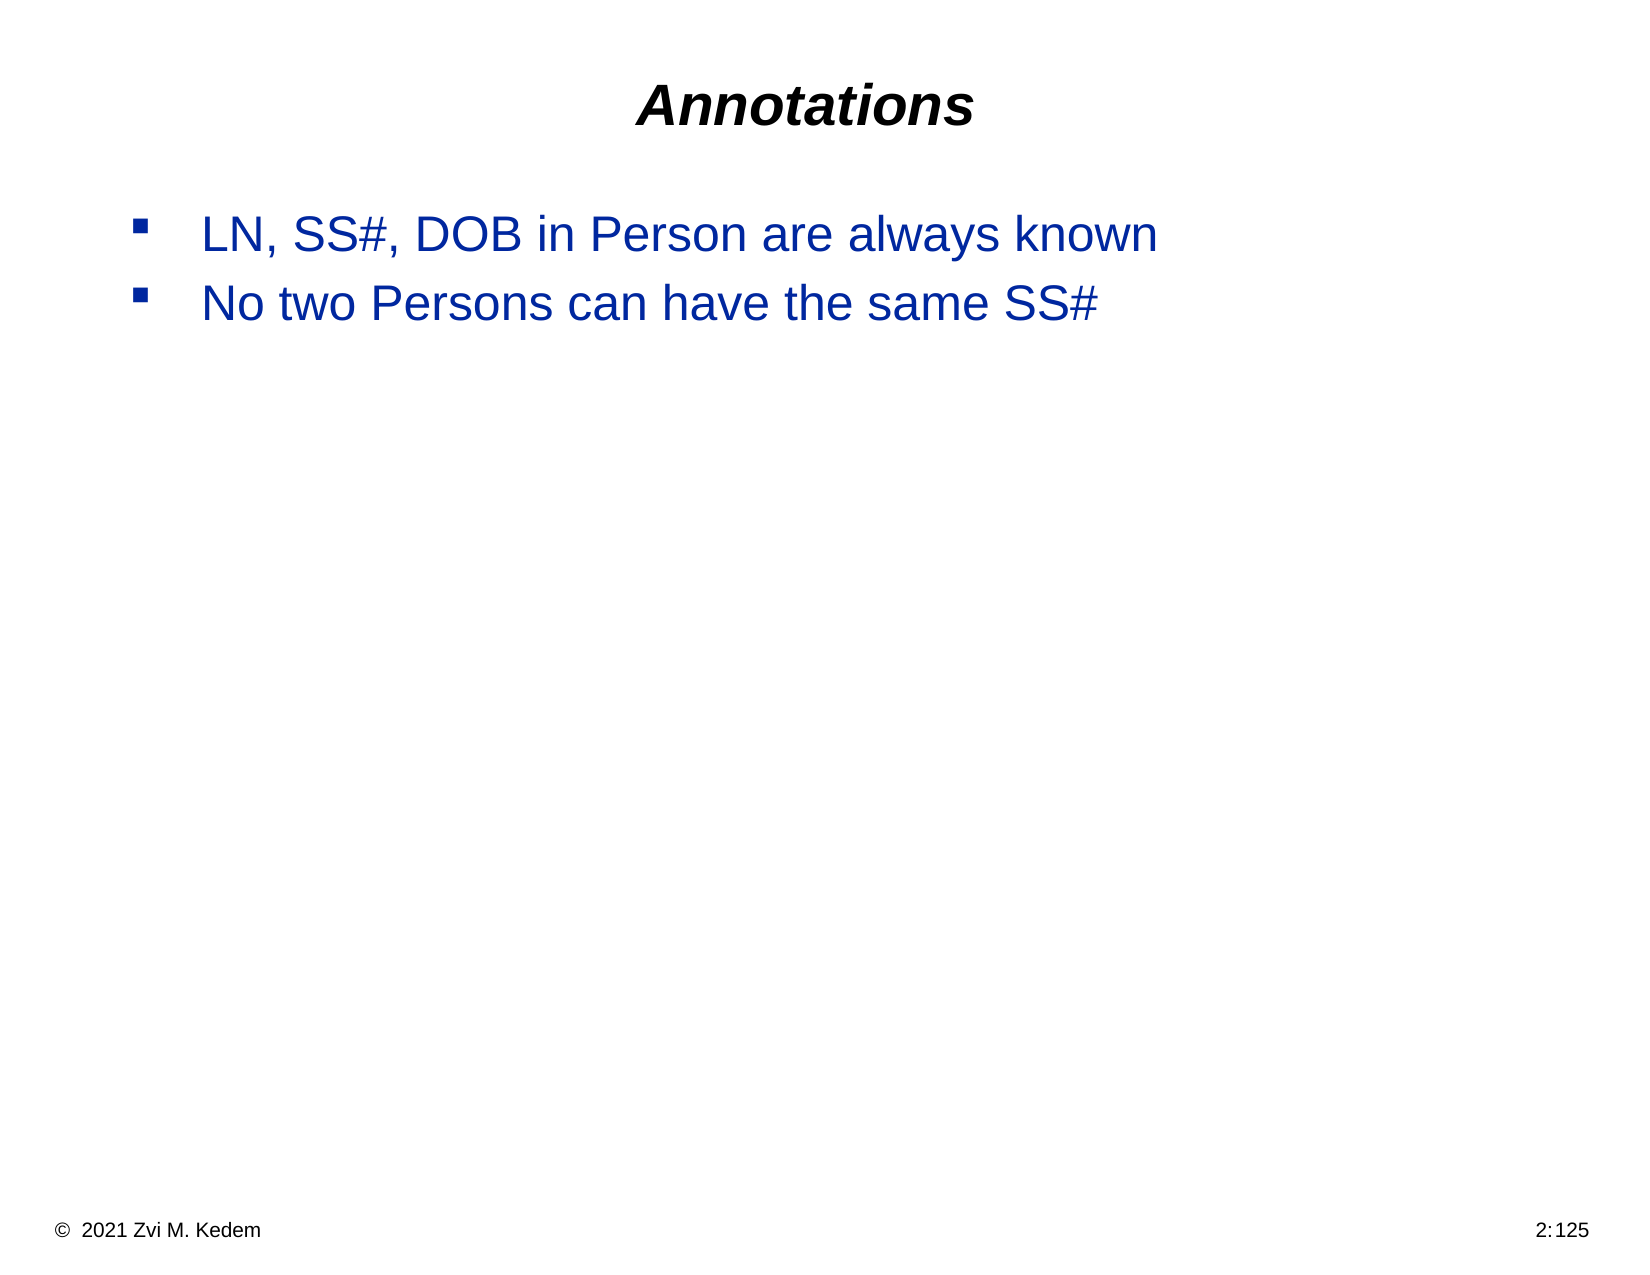

# Annotations
LN, SS#, DOB in Person are always known
No two Persons can have the same SS#